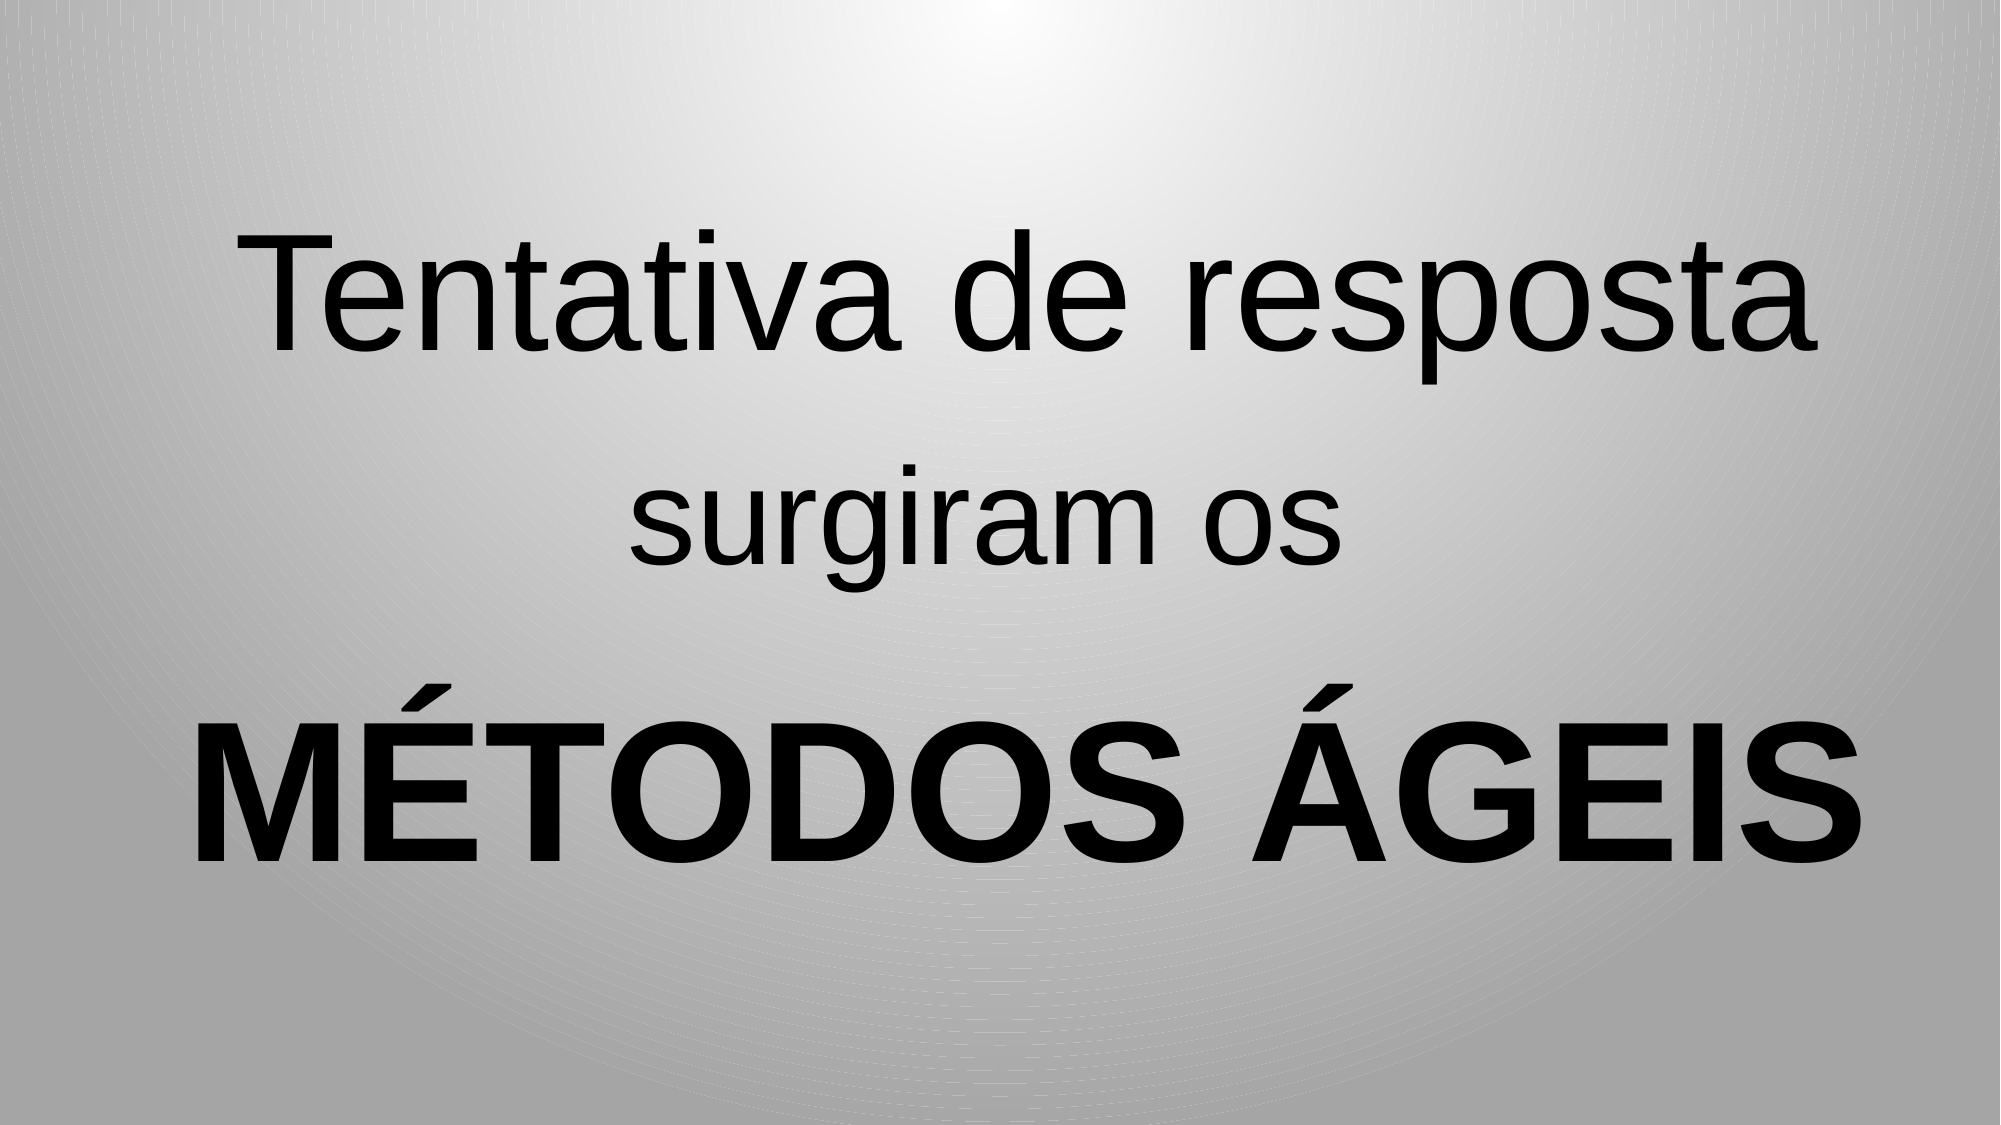

Tentativa de resposta
surgiram os
MÉTODOS ÁGEIS